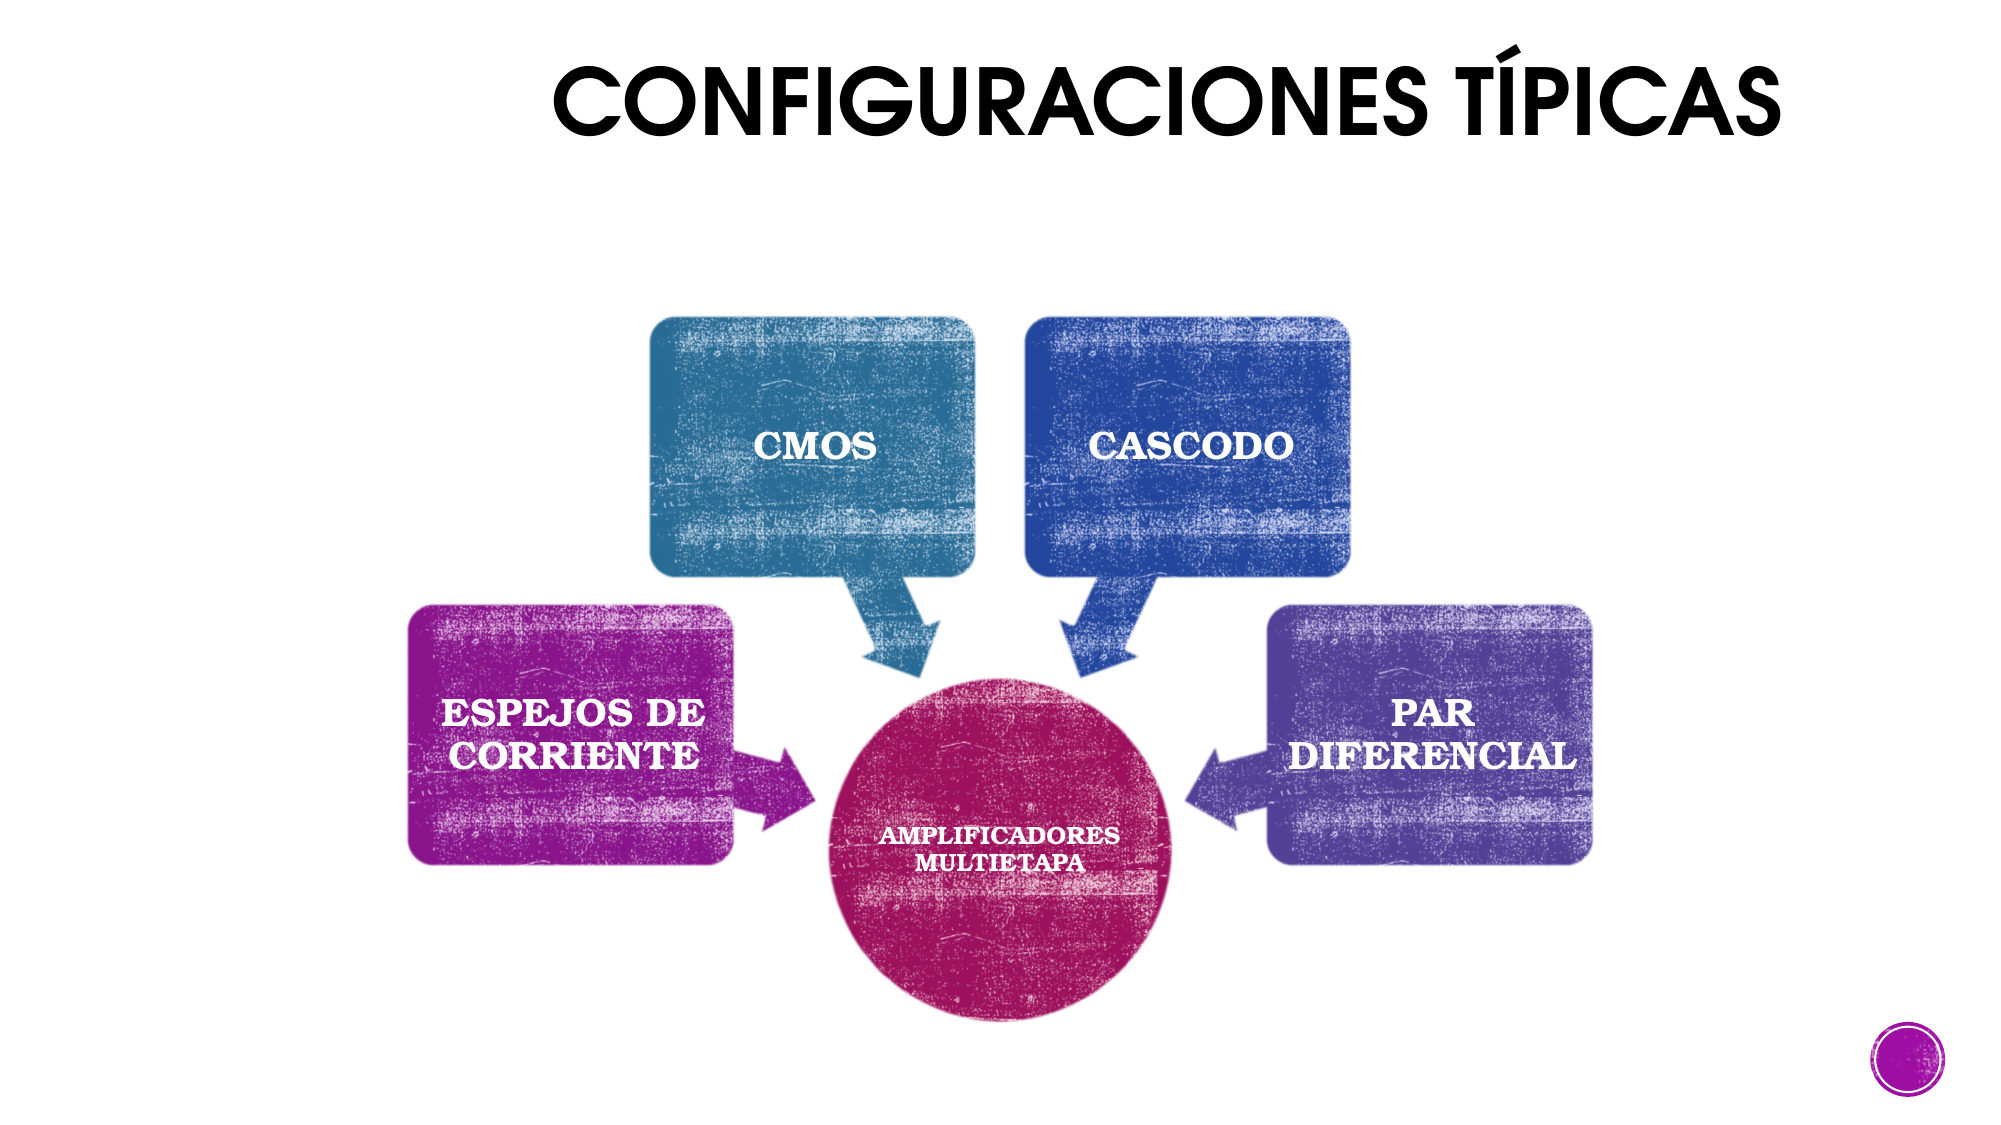

# CONFIGURACIONES TÍPICAS
AMPLIFICADORES MULTIETAPA
ESPEJOS DE CORRIENTE
CMOS
CASCODO
PAR DIFERENCIAL